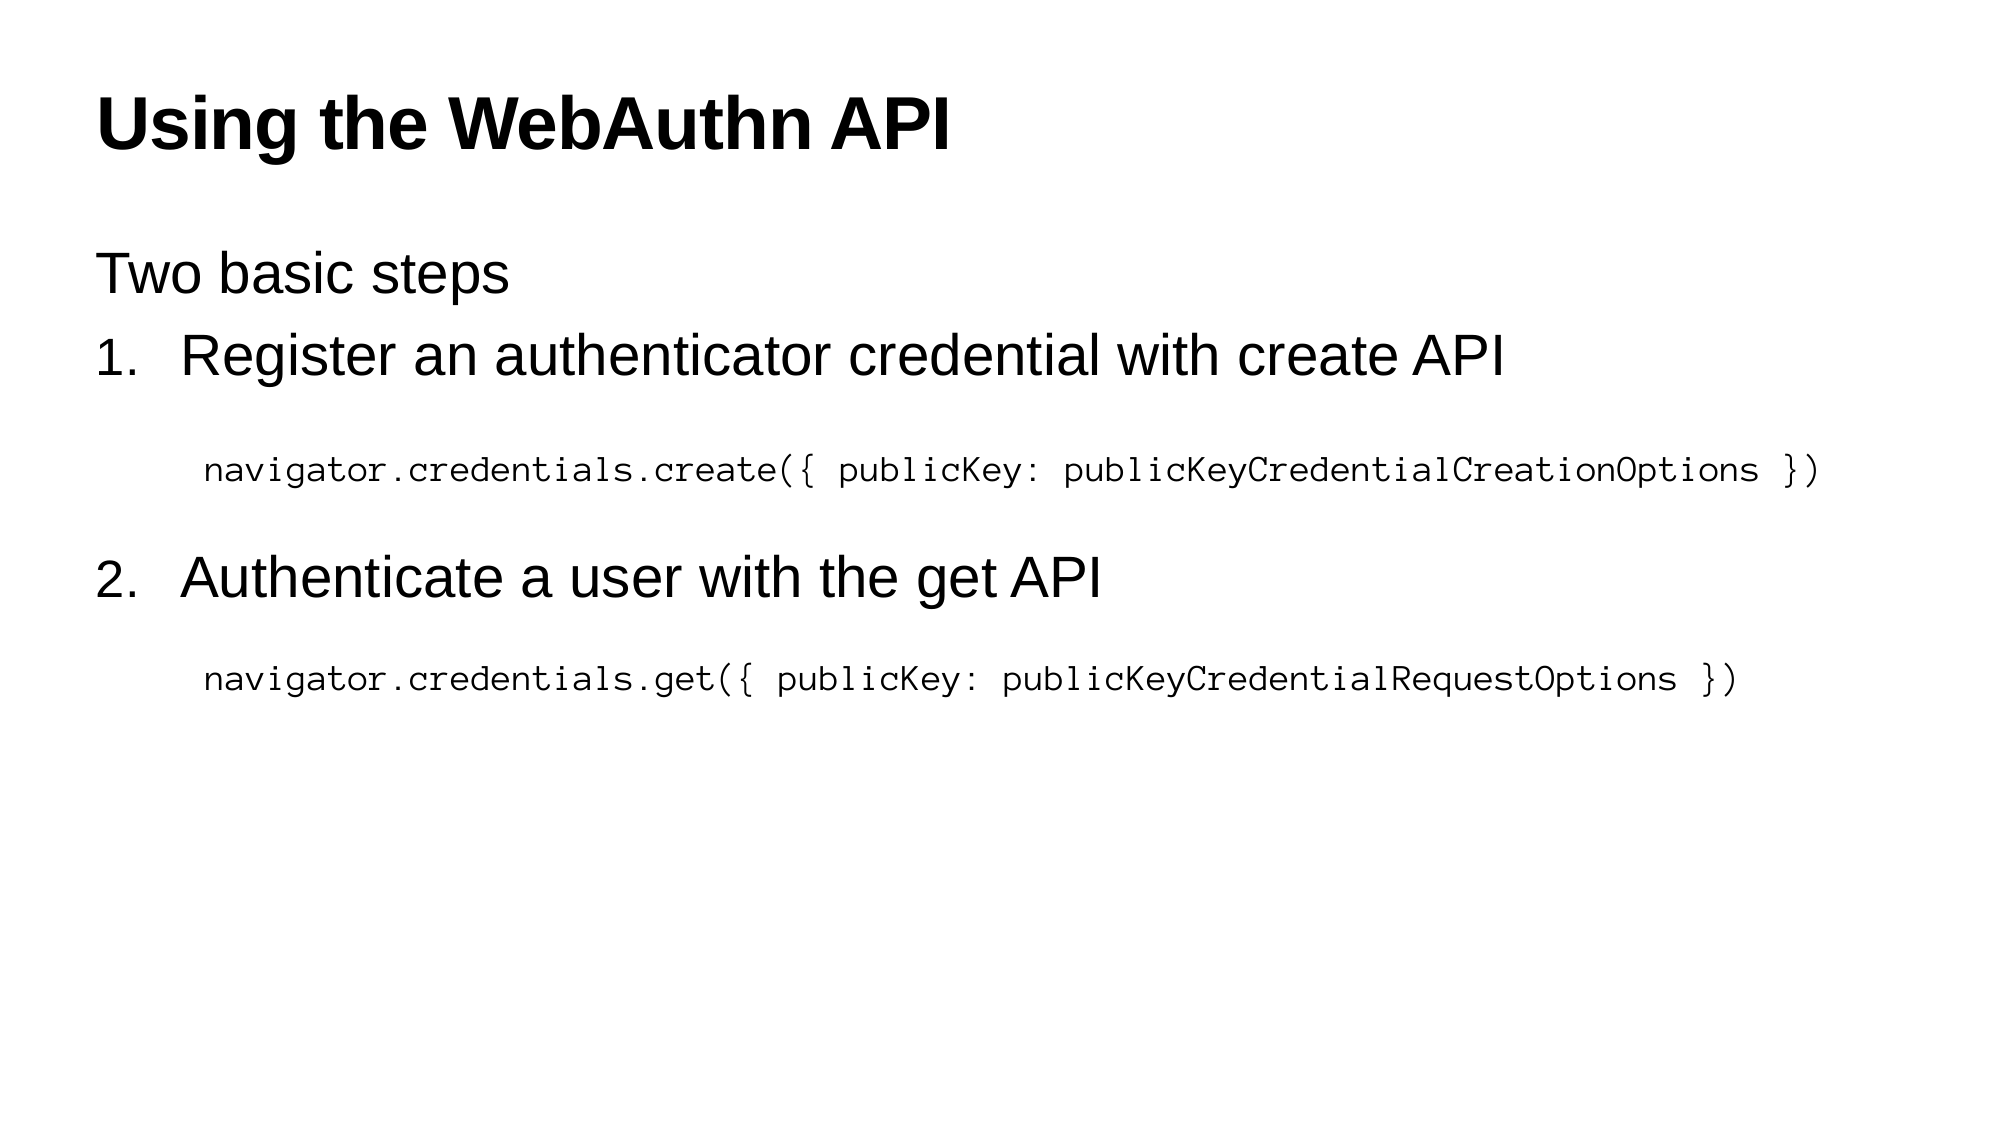

# Using the WebAuthn API
Two basic steps
Register an authenticator credential with create API

Authenticate a user with the get API

navigator.credentials.create({ publicKey: publicKeyCredentialCreationOptions })
navigator.credentials.get({ publicKey: publicKeyCredentialRequestOptions })